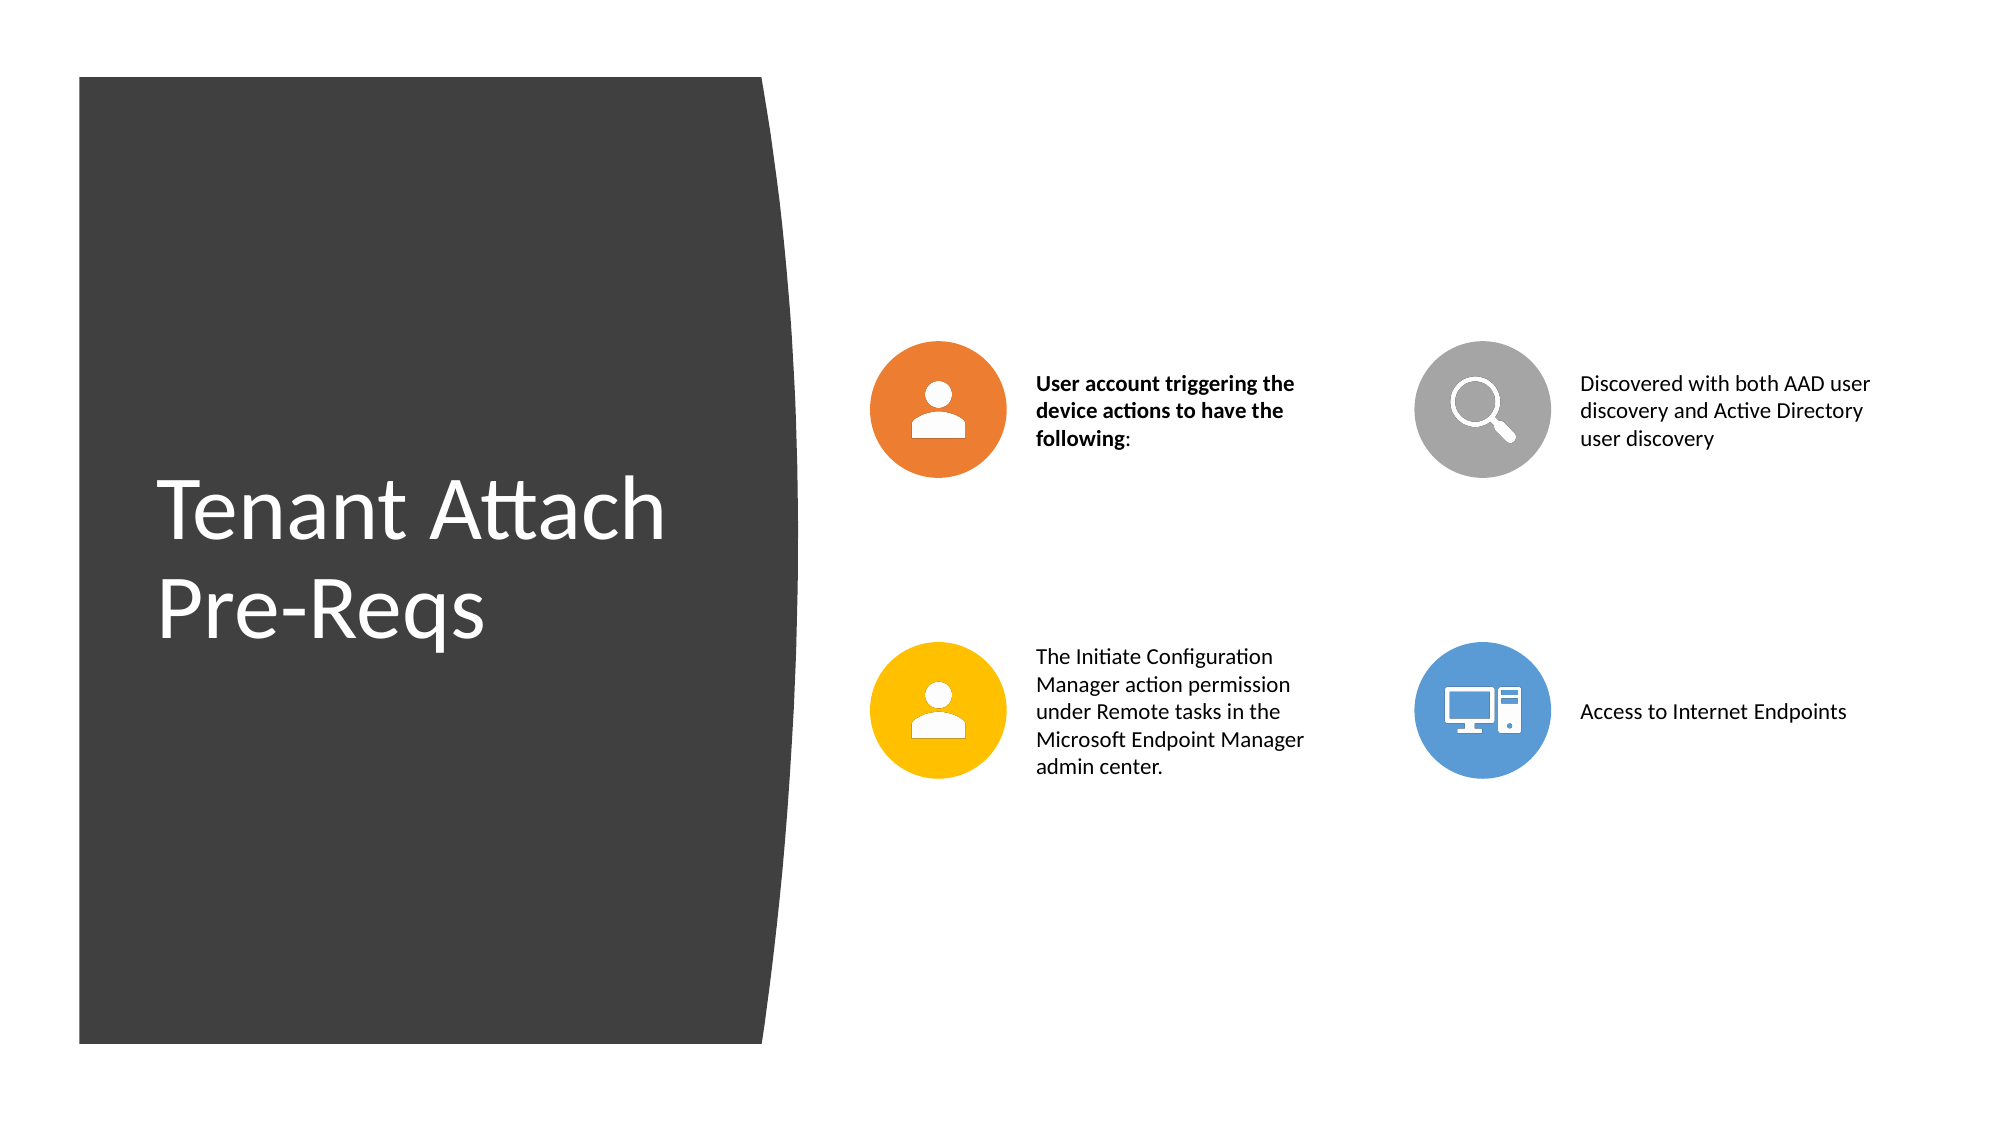

User account triggering the device actions to have the following:
Discovered with both AAD user discovery and Active Directory user discovery
The Initiate Configuration Manager action permission under Remote tasks in the Microsoft Endpoint Manager admin center.
Access to Internet Endpoints

# Tenant Attach Pre-Reqs